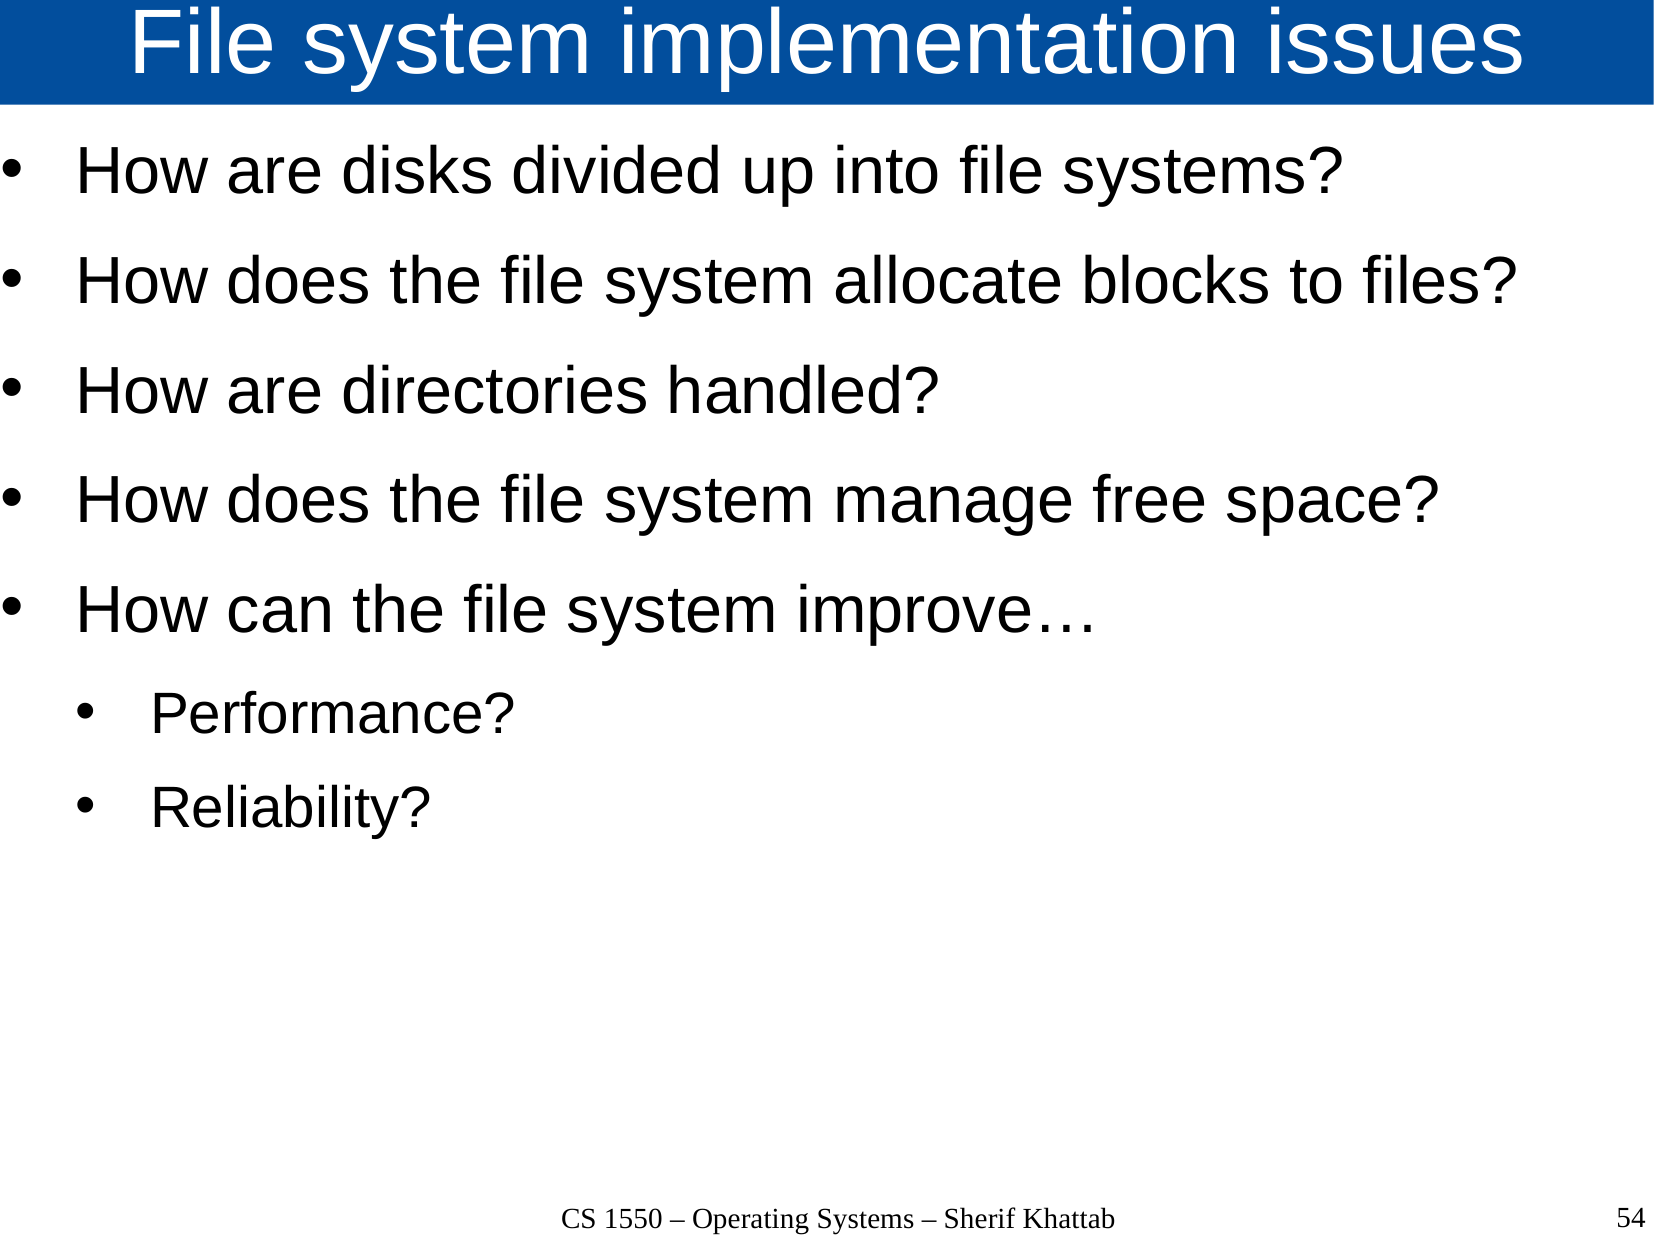

# File system implementation issues
How are disks divided up into file systems?
How does the file system allocate blocks to files?
How are directories handled?
How does the file system manage free space?
How can the file system improve…
Performance?
Reliability?

54
CS 1550 – Operating Systems – Sherif Khattab